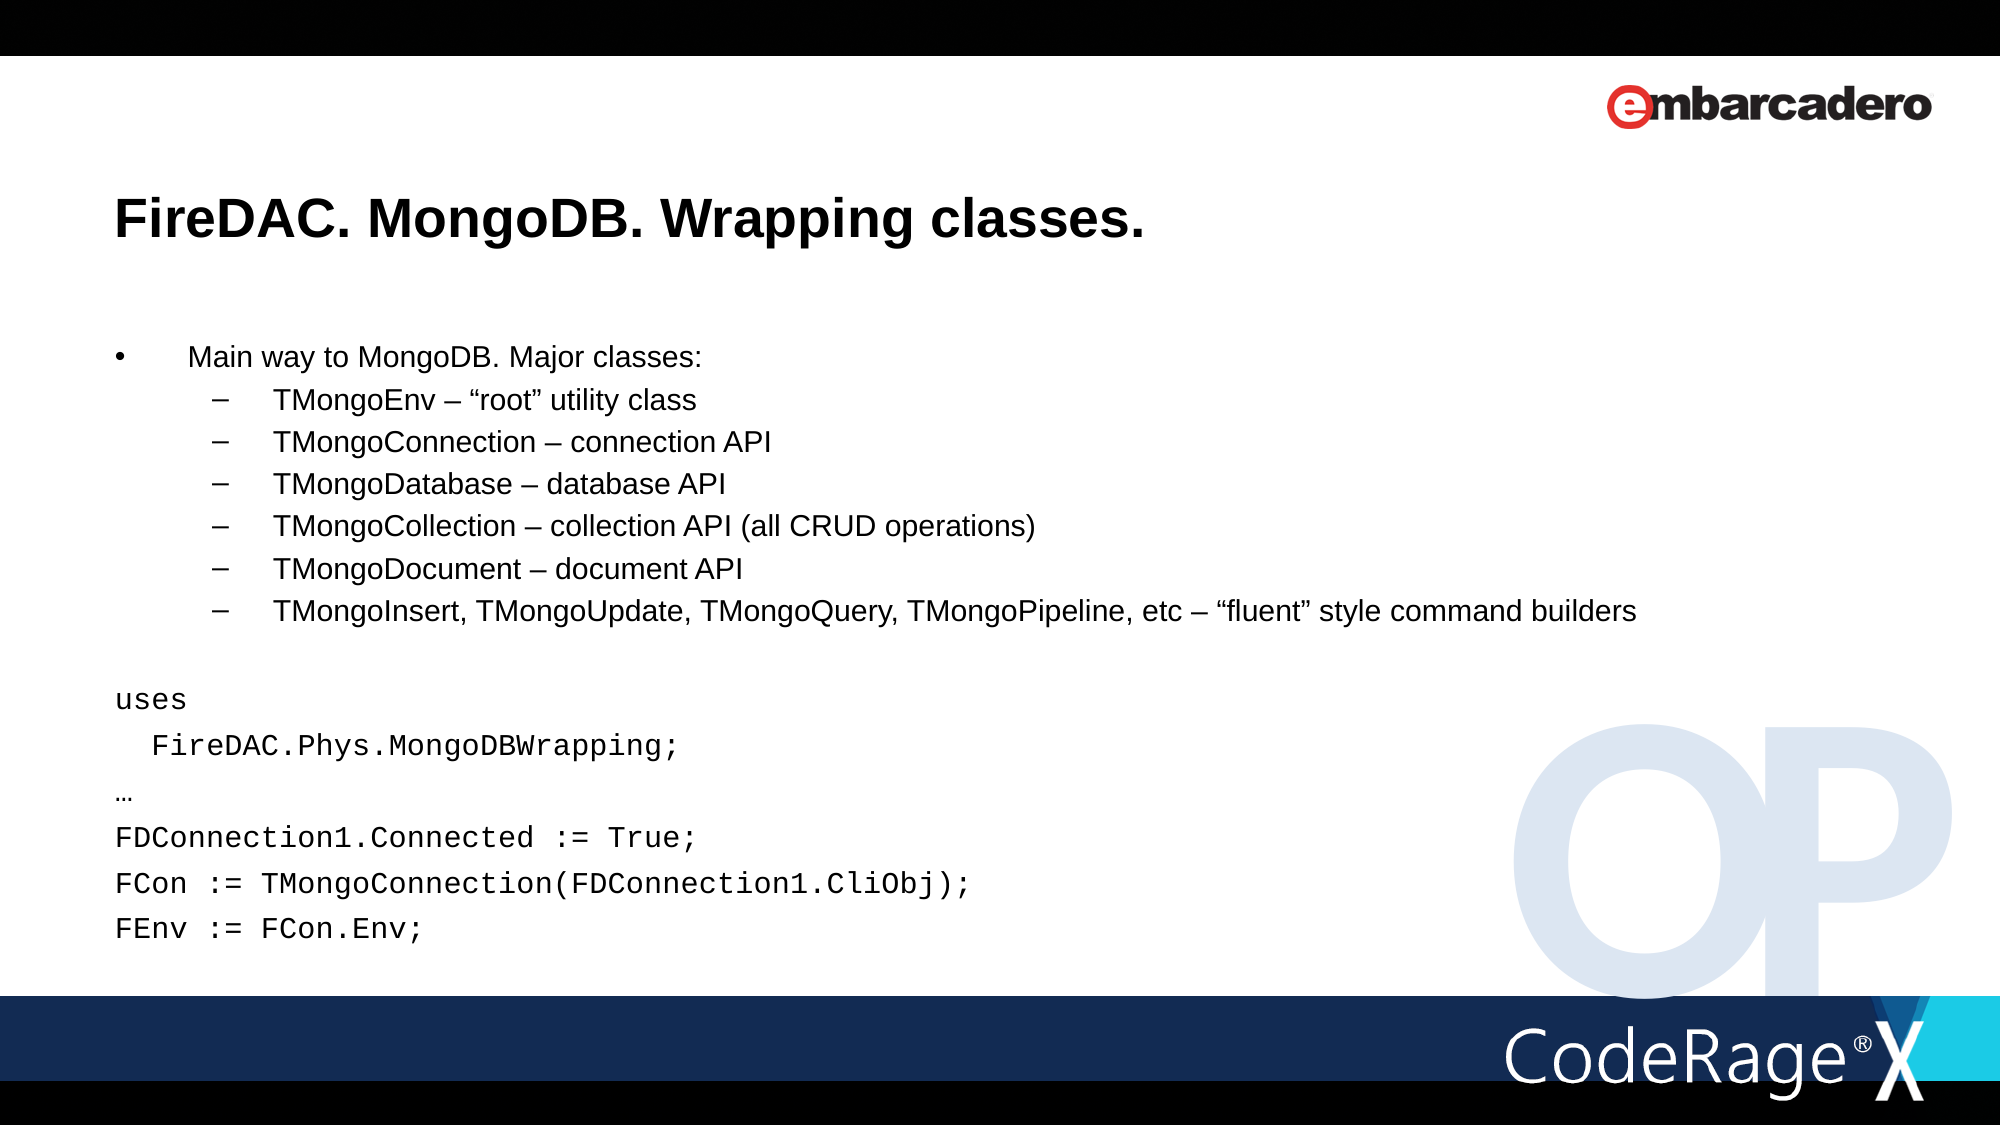

# FireDAC. MongoDB. Wrapping classes.
Main way to MongoDB. Major classes:
TMongoEnv – “root” utility class
TMongoConnection – connection API
TMongoDatabase – database API
TMongoCollection – collection API (all CRUD operations)
TMongoDocument – document API
TMongoInsert, TMongoUpdate, TMongoQuery, TMongoPipeline, etc – “fluent” style command builders

uses
  FireDAC.Phys.MongoDBWrapping;
…
FDConnection1.Connected := True;
FCon := TMongoConnection(FDConnection1.CliObj);
FEnv := FCon.Env;
OP